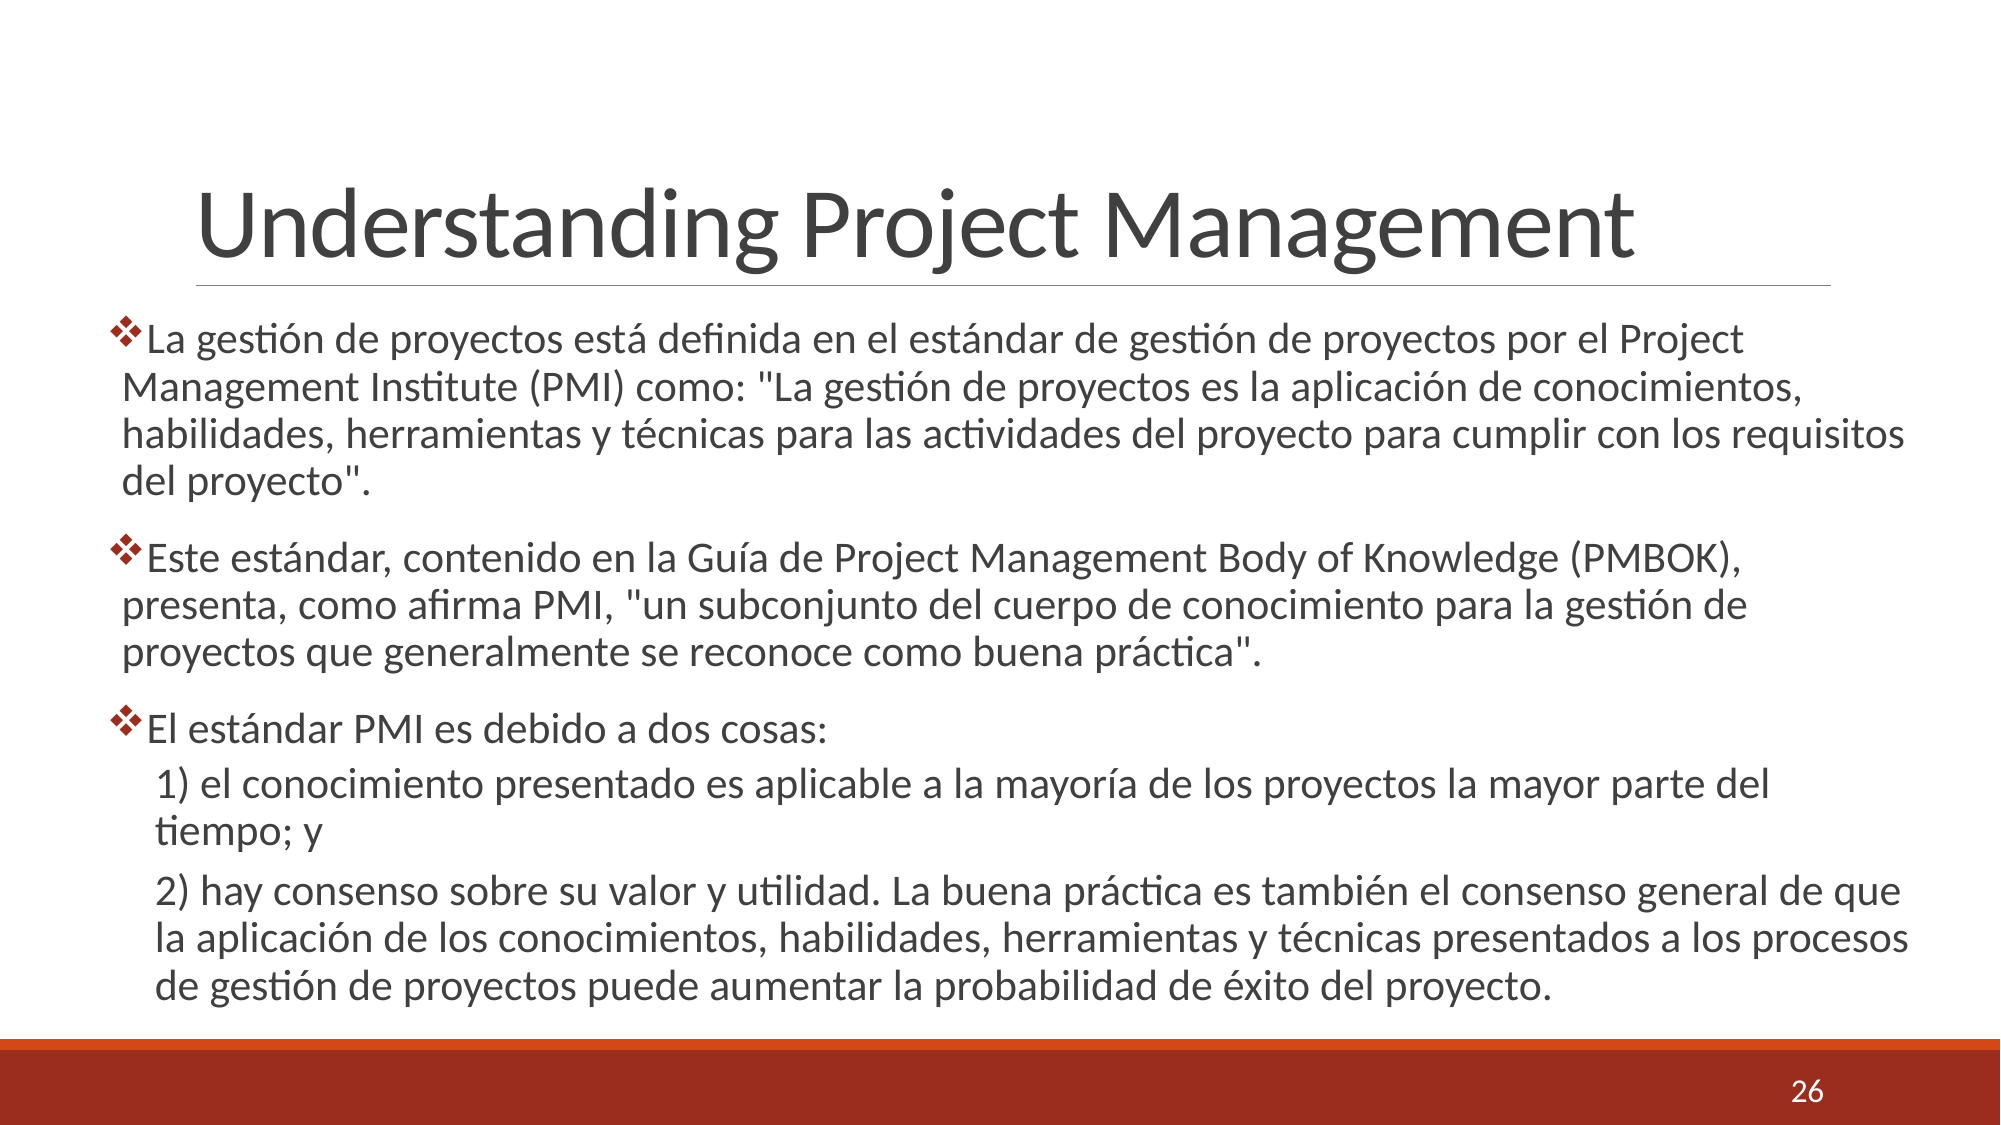

# Understanding Project Management
La gestión de proyectos está definida en el estándar de gestión de proyectos por el Project Management Institute (PMI) como: "La gestión de proyectos es la aplicación de conocimientos, habilidades, herramientas y técnicas para las actividades del proyecto para cumplir con los requisitos del proyecto".
Este estándar, contenido en la Guía de Project Management Body of Knowledge (PMBOK), presenta, como afirma PMI, "un subconjunto del cuerpo de conocimiento para la gestión de proyectos que generalmente se reconoce como buena práctica".
El estándar PMI es debido a dos cosas:
1) el conocimiento presentado es aplicable a la mayoría de los proyectos la mayor parte del tiempo; y
2) hay consenso sobre su valor y utilidad. La buena práctica es también el consenso general de que la aplicación de los conocimientos, habilidades, herramientas y técnicas presentados a los procesos de gestión de proyectos puede aumentar la probabilidad de éxito del proyecto.
26